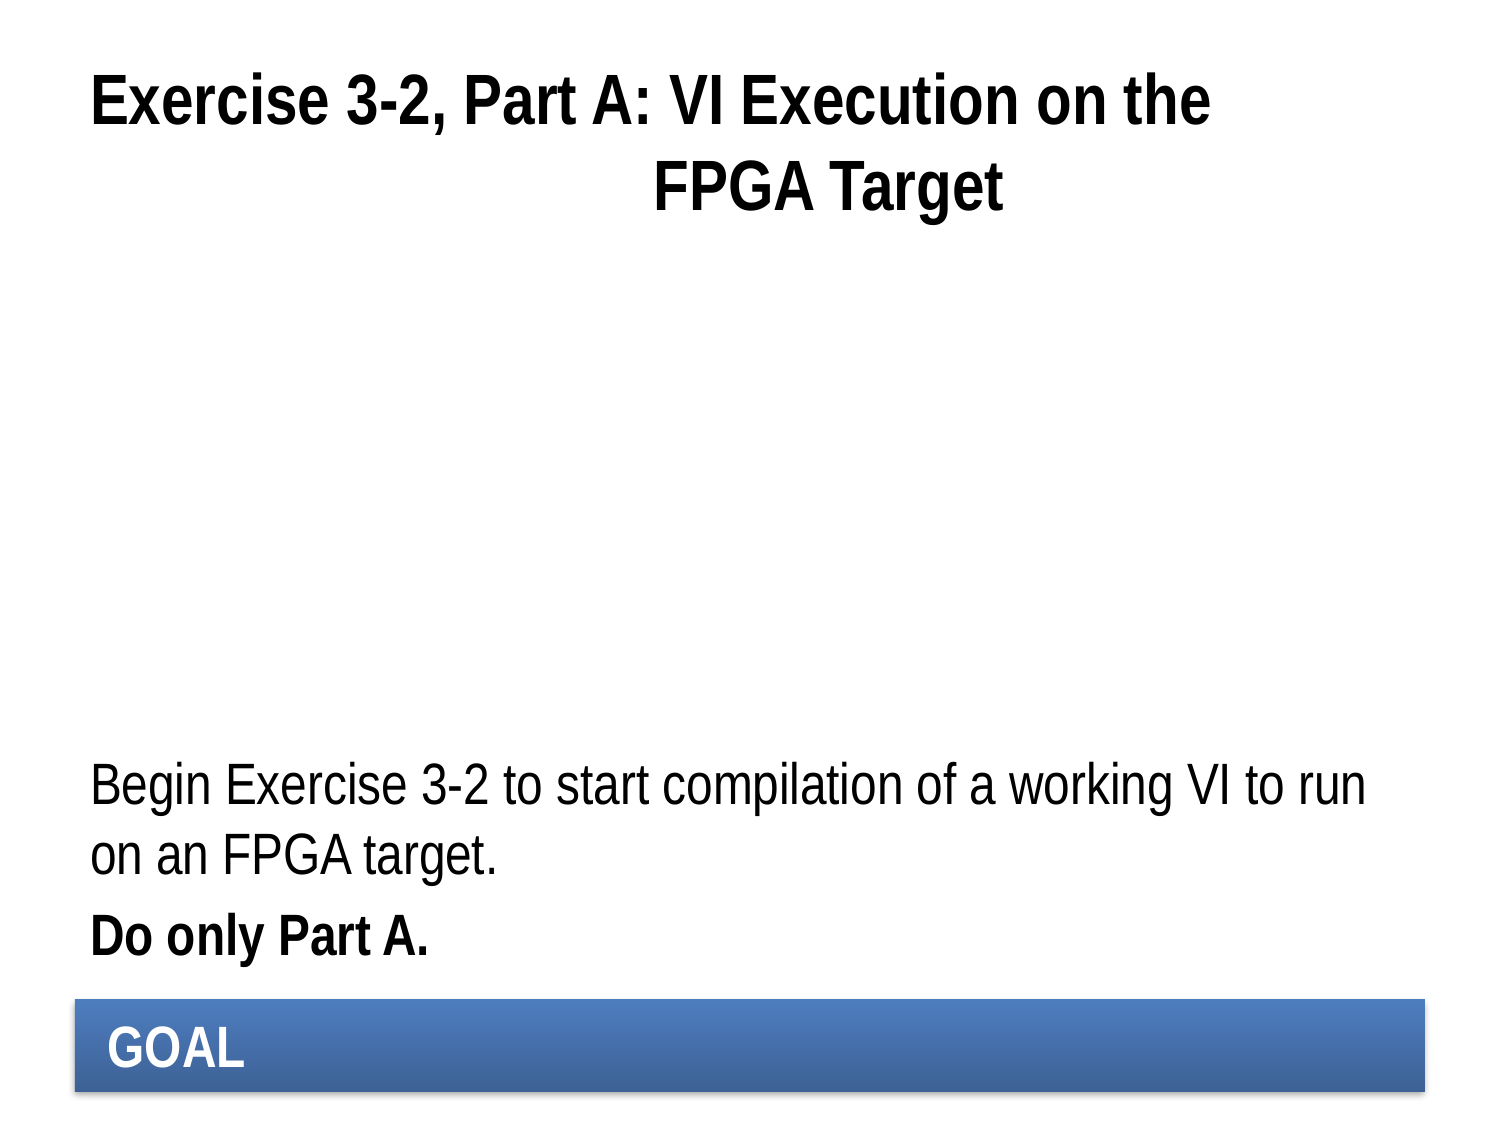

# Exercise 3-2, Part A: VI Execution on the FPGA Target
Begin Exercise 3-2 to start compilation of a working VI to run on an FPGA target.
Do only Part A.